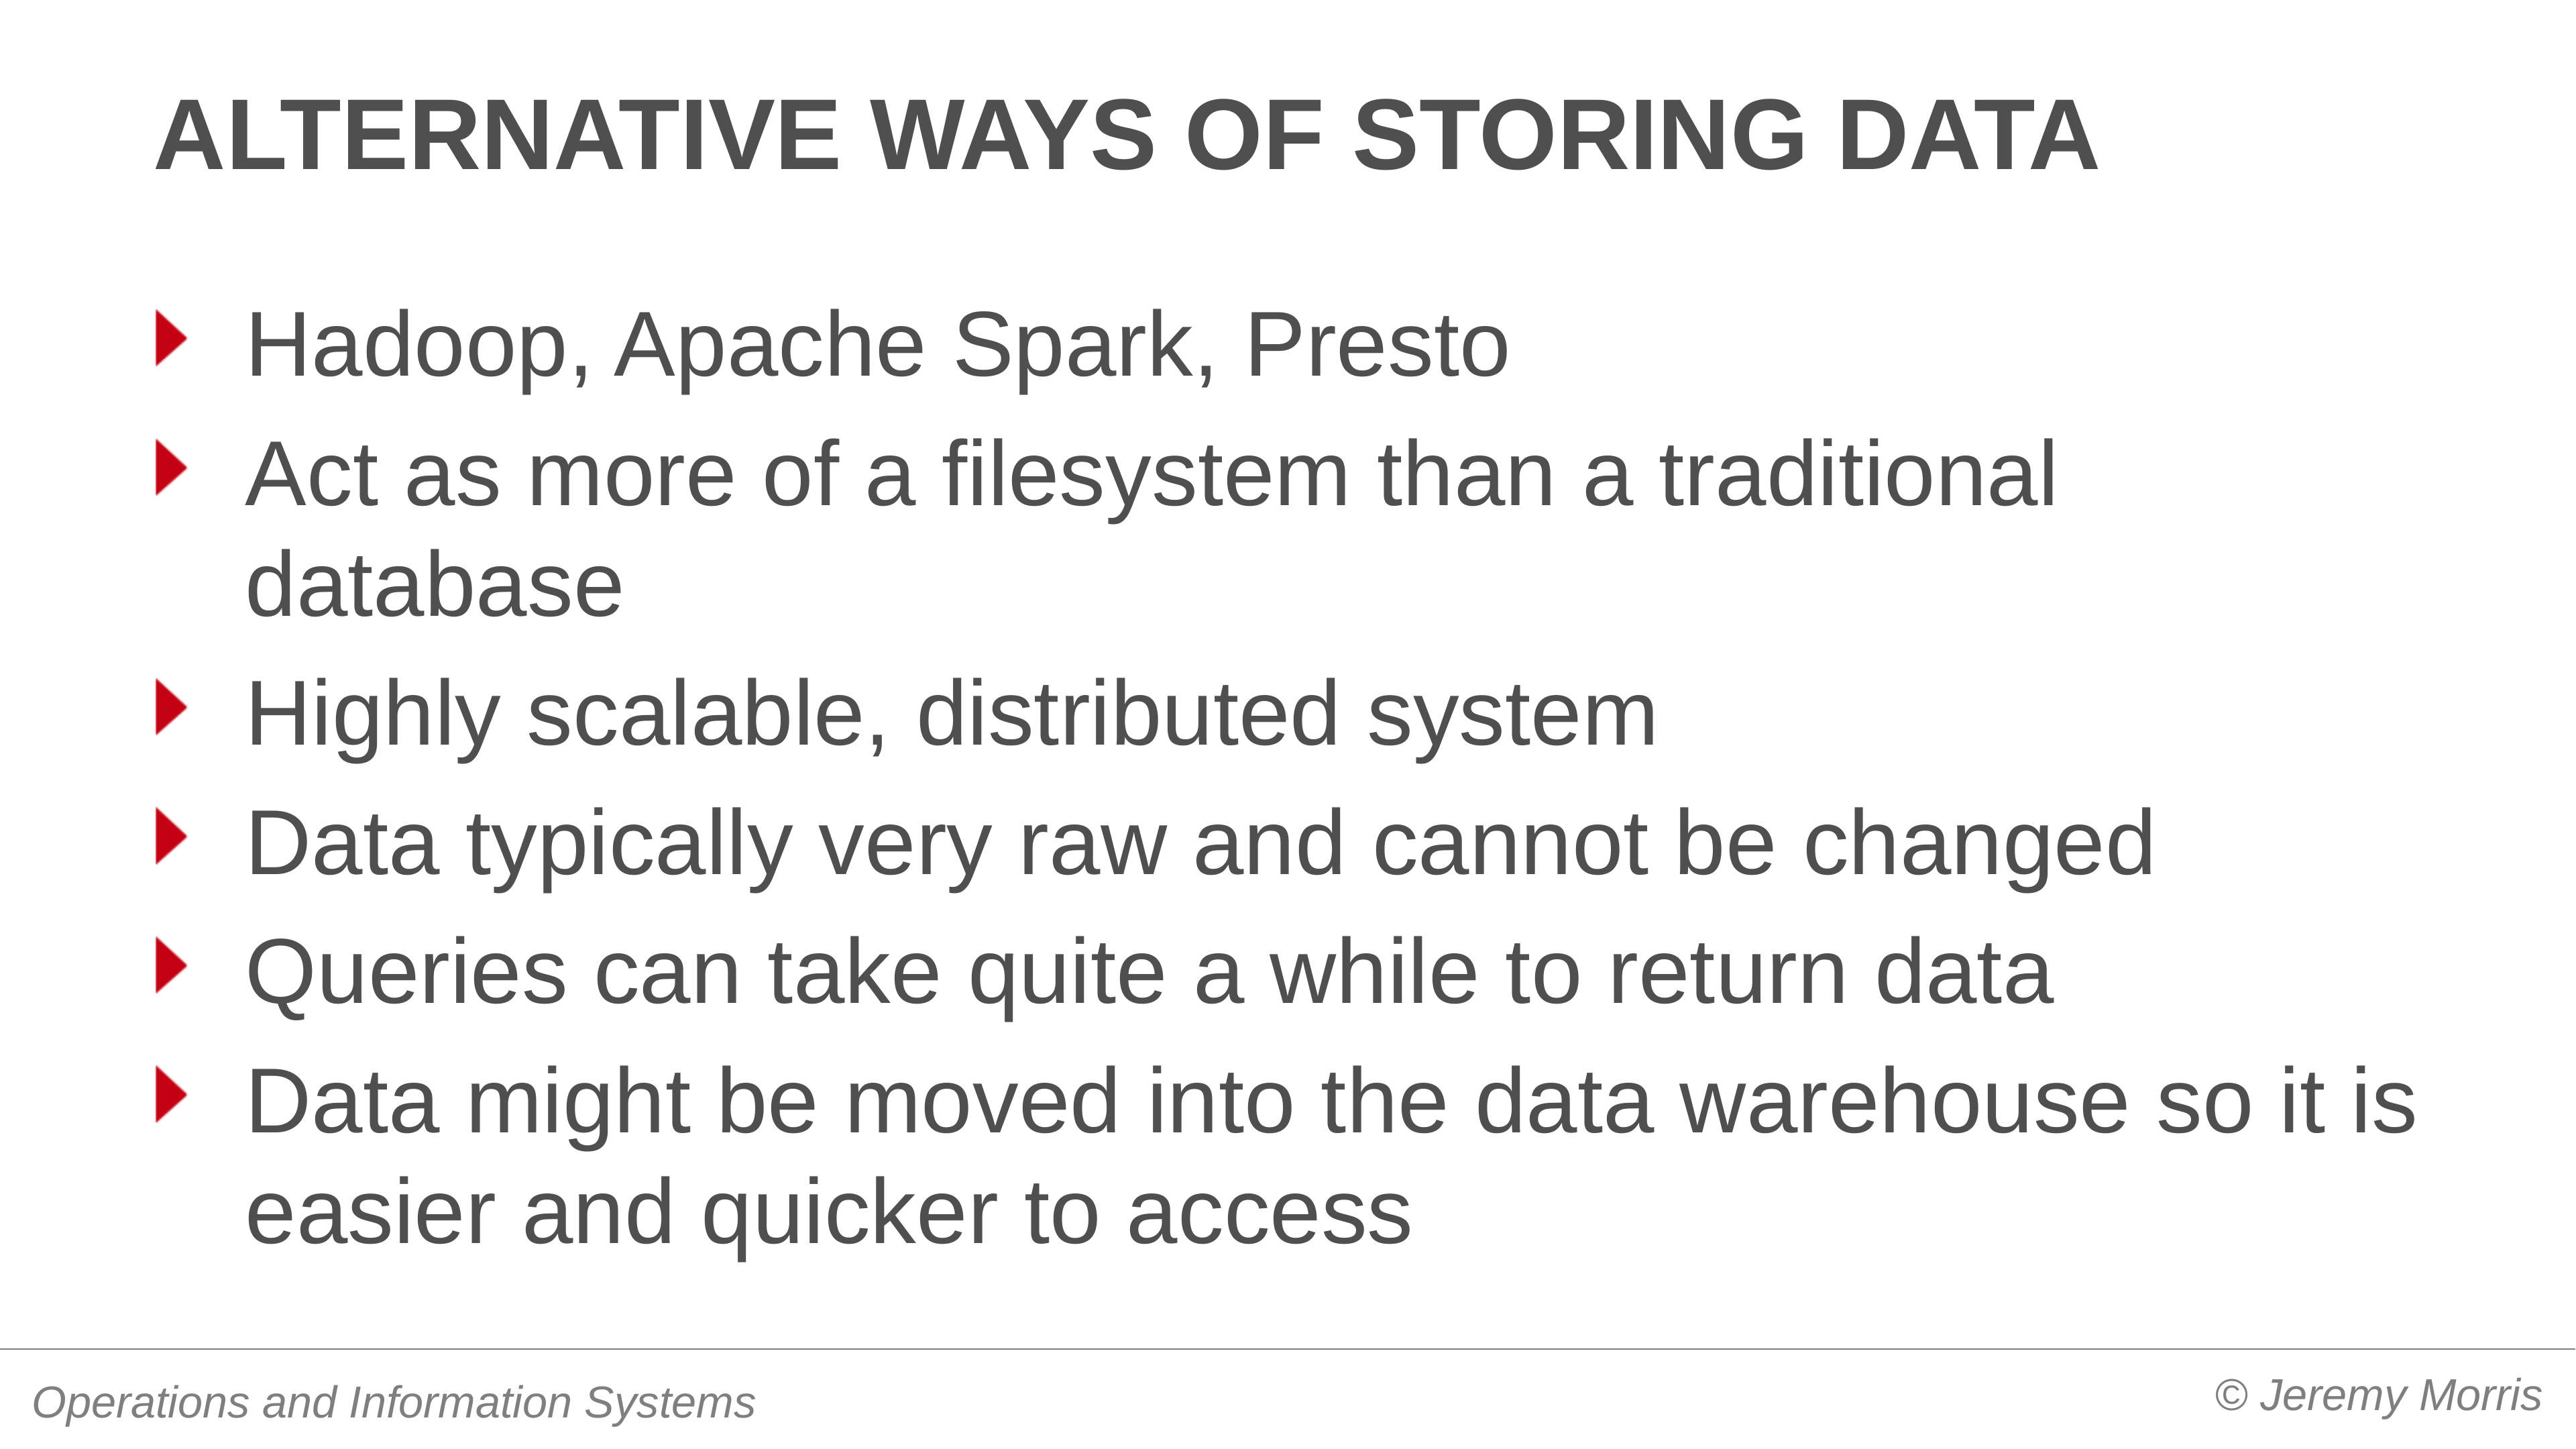

# Alternative ways of storing data
Hadoop, Apache Spark, Presto
Act as more of a filesystem than a traditional database
Highly scalable, distributed system
Data typically very raw and cannot be changed
Queries can take quite a while to return data
Data might be moved into the data warehouse so it is easier and quicker to access